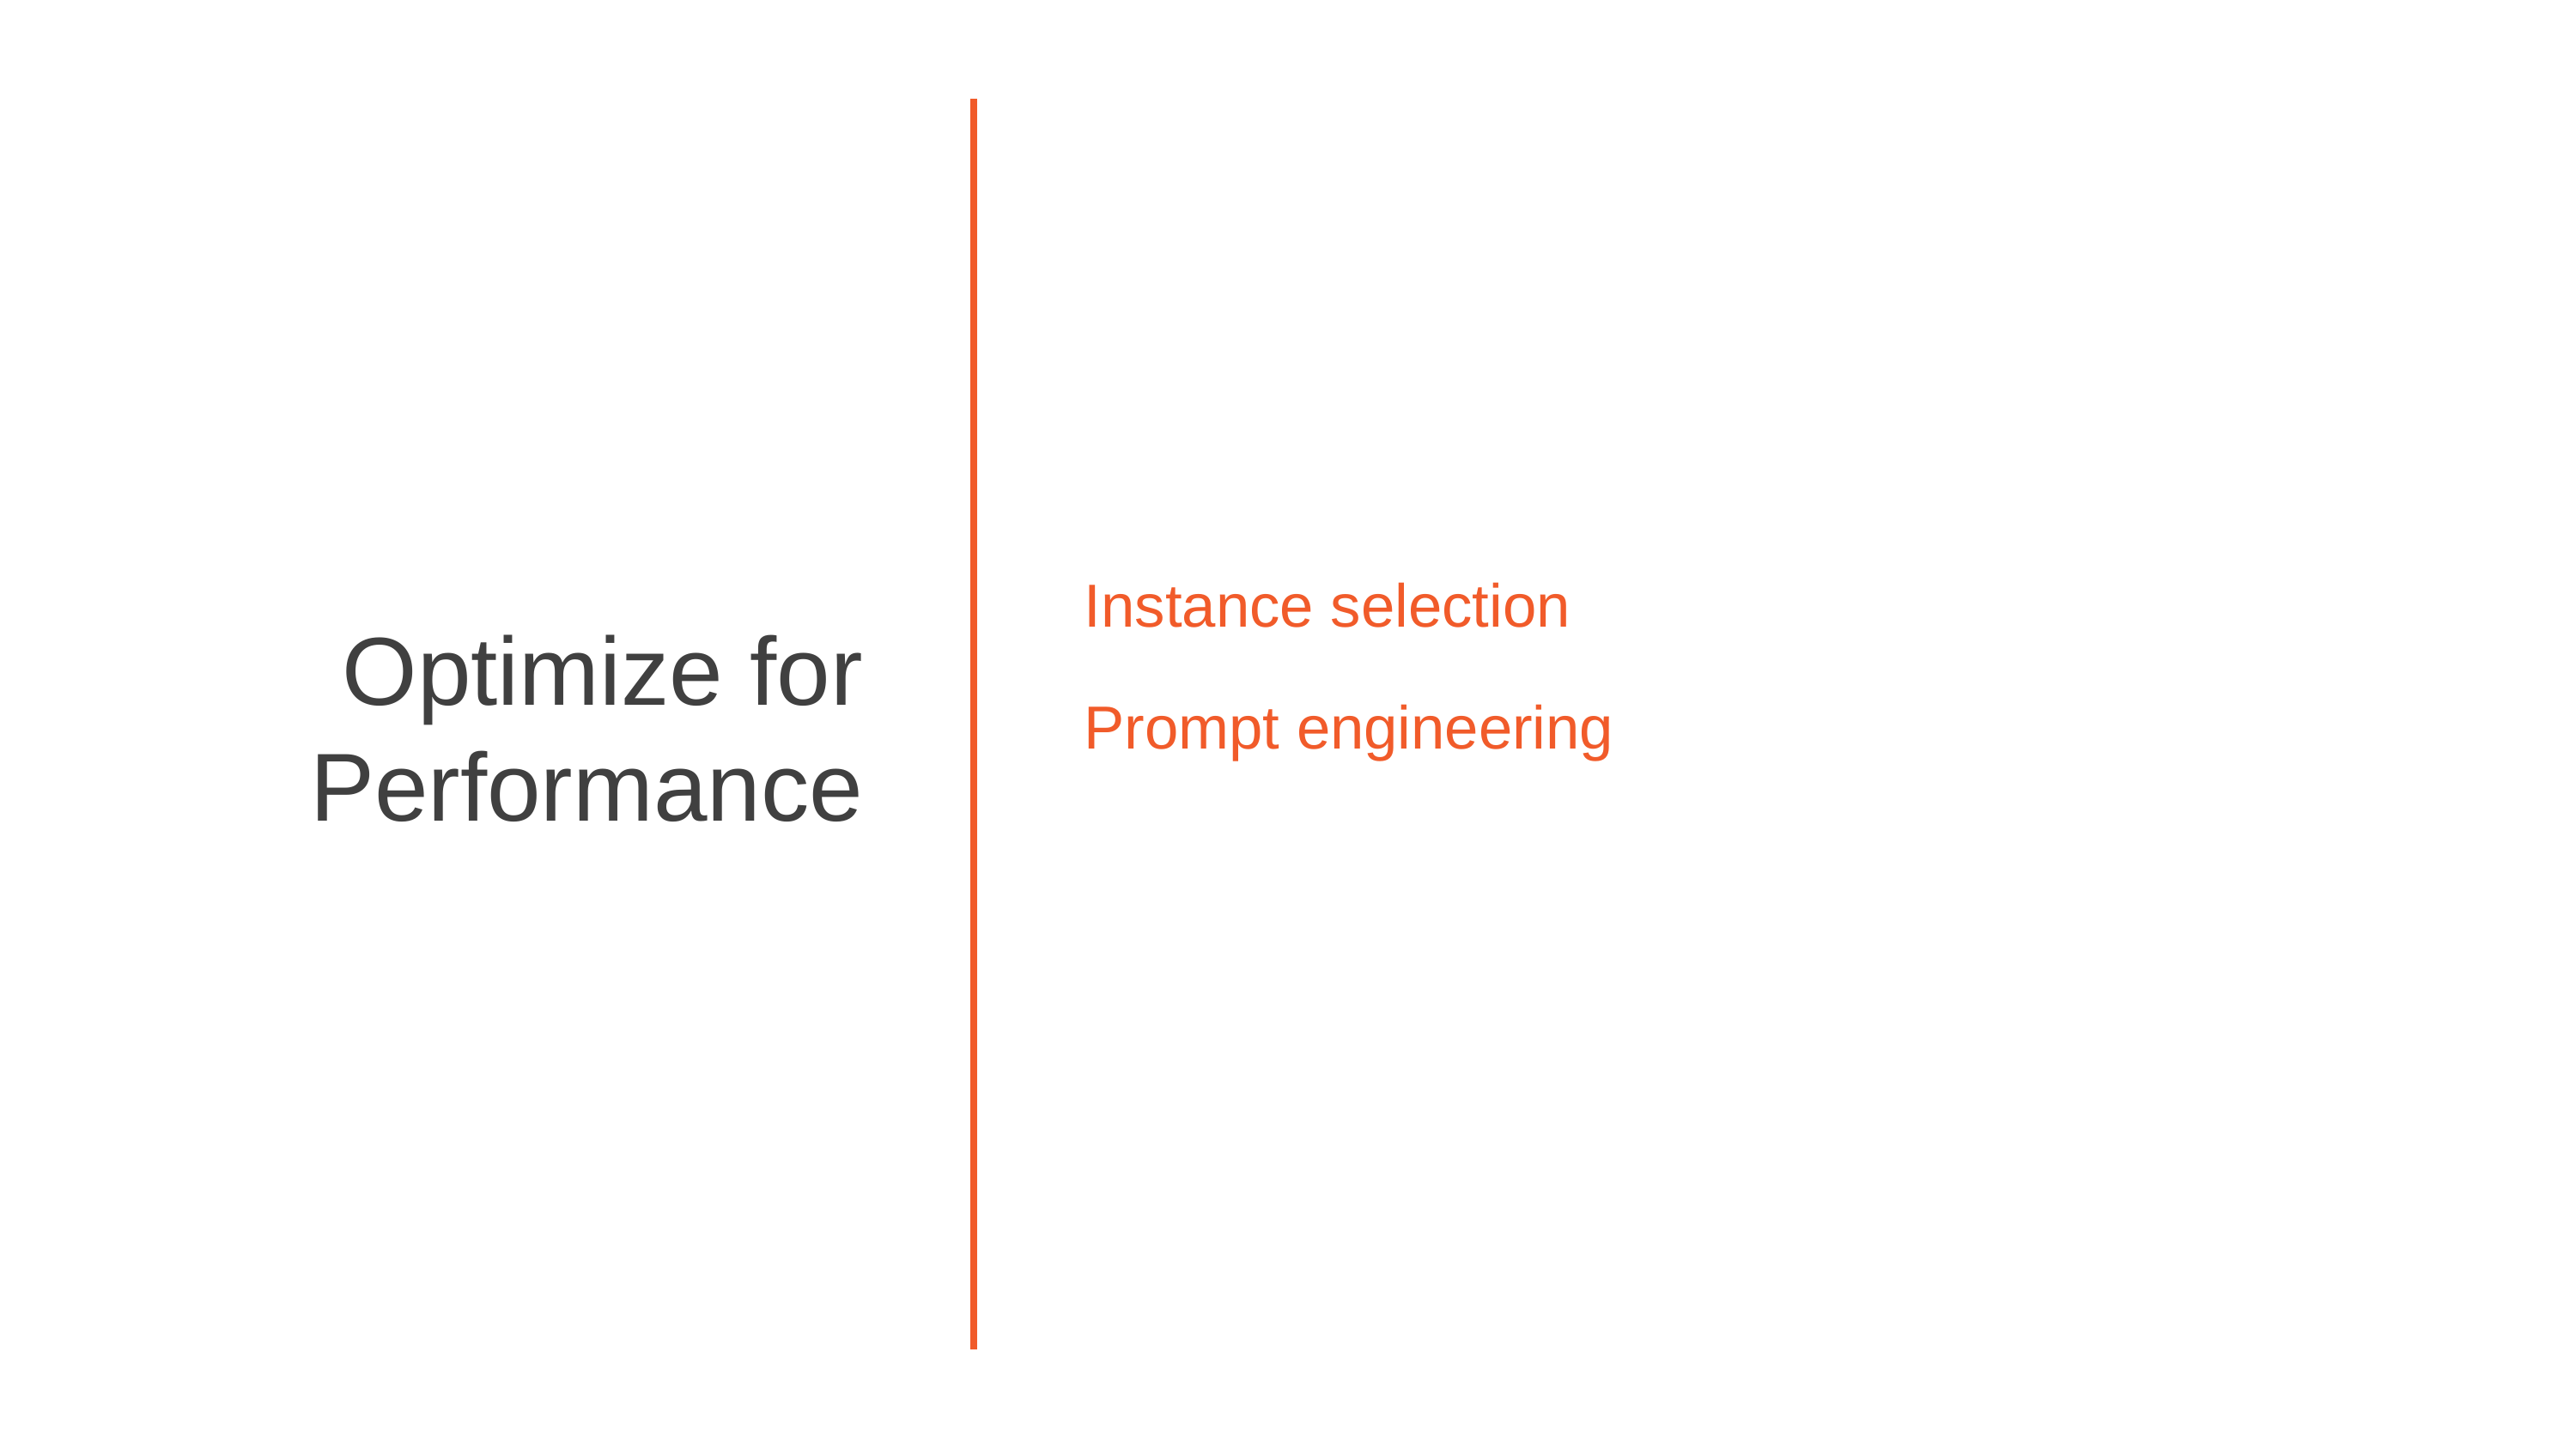

Optimize for Performance
Instance selection
Prompt engineering